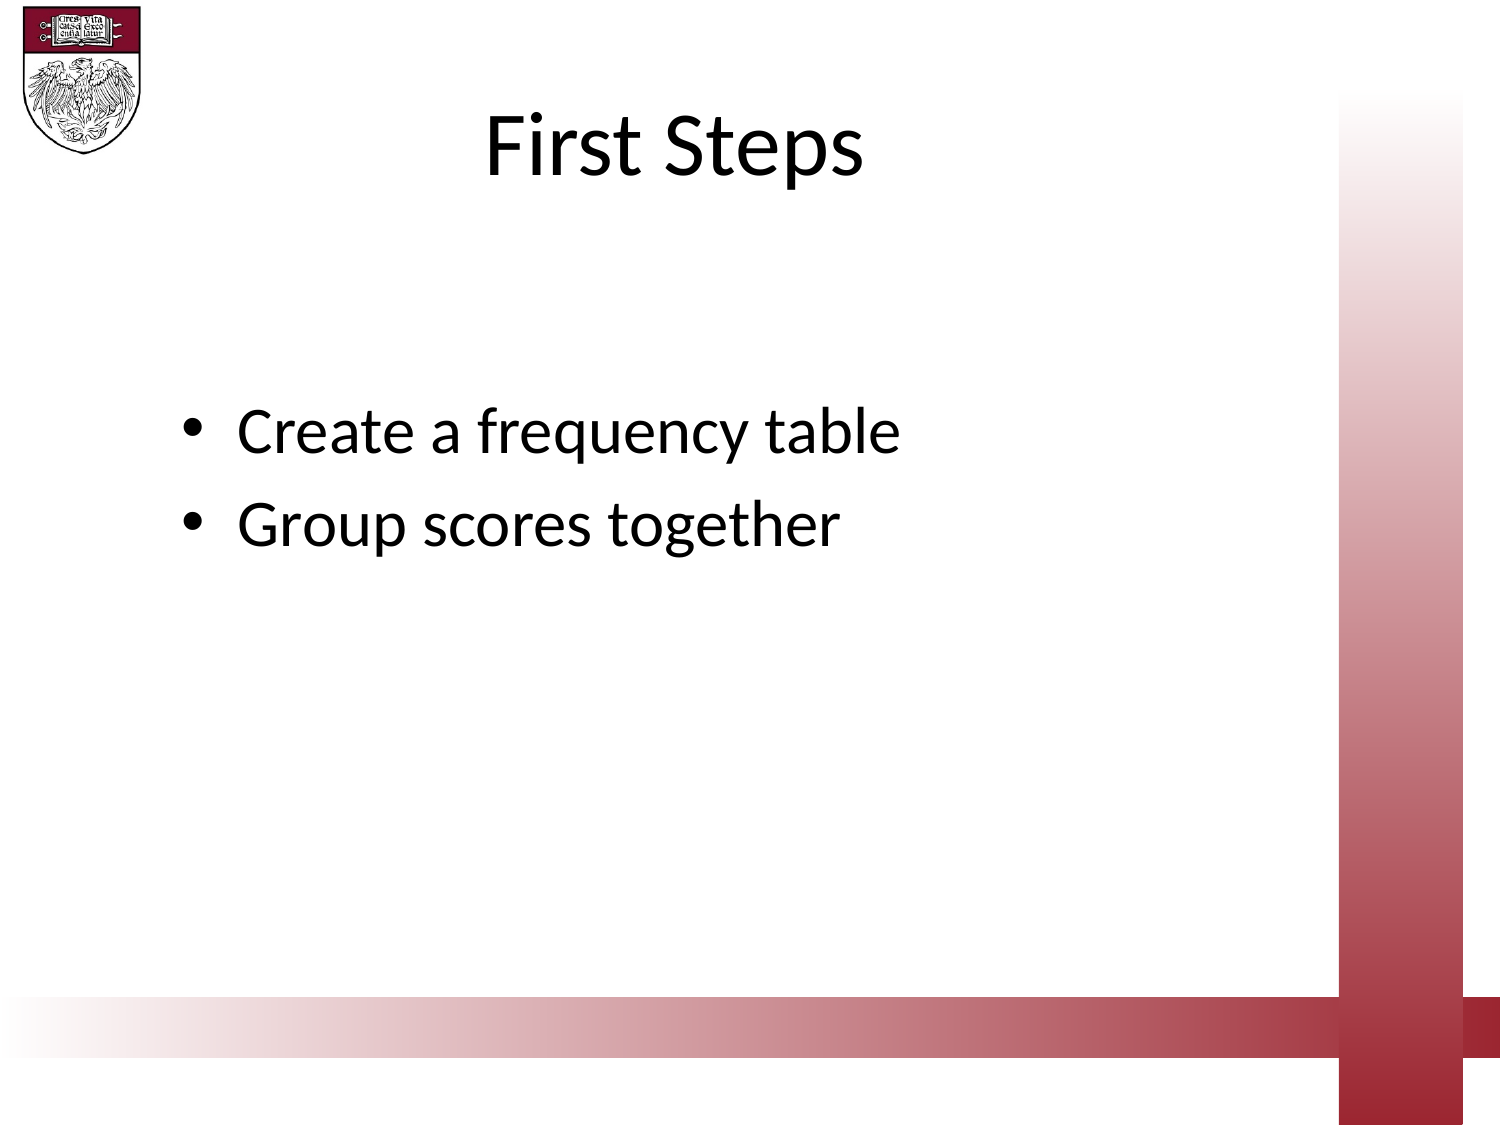

First Steps
Create a frequency table
Group scores together